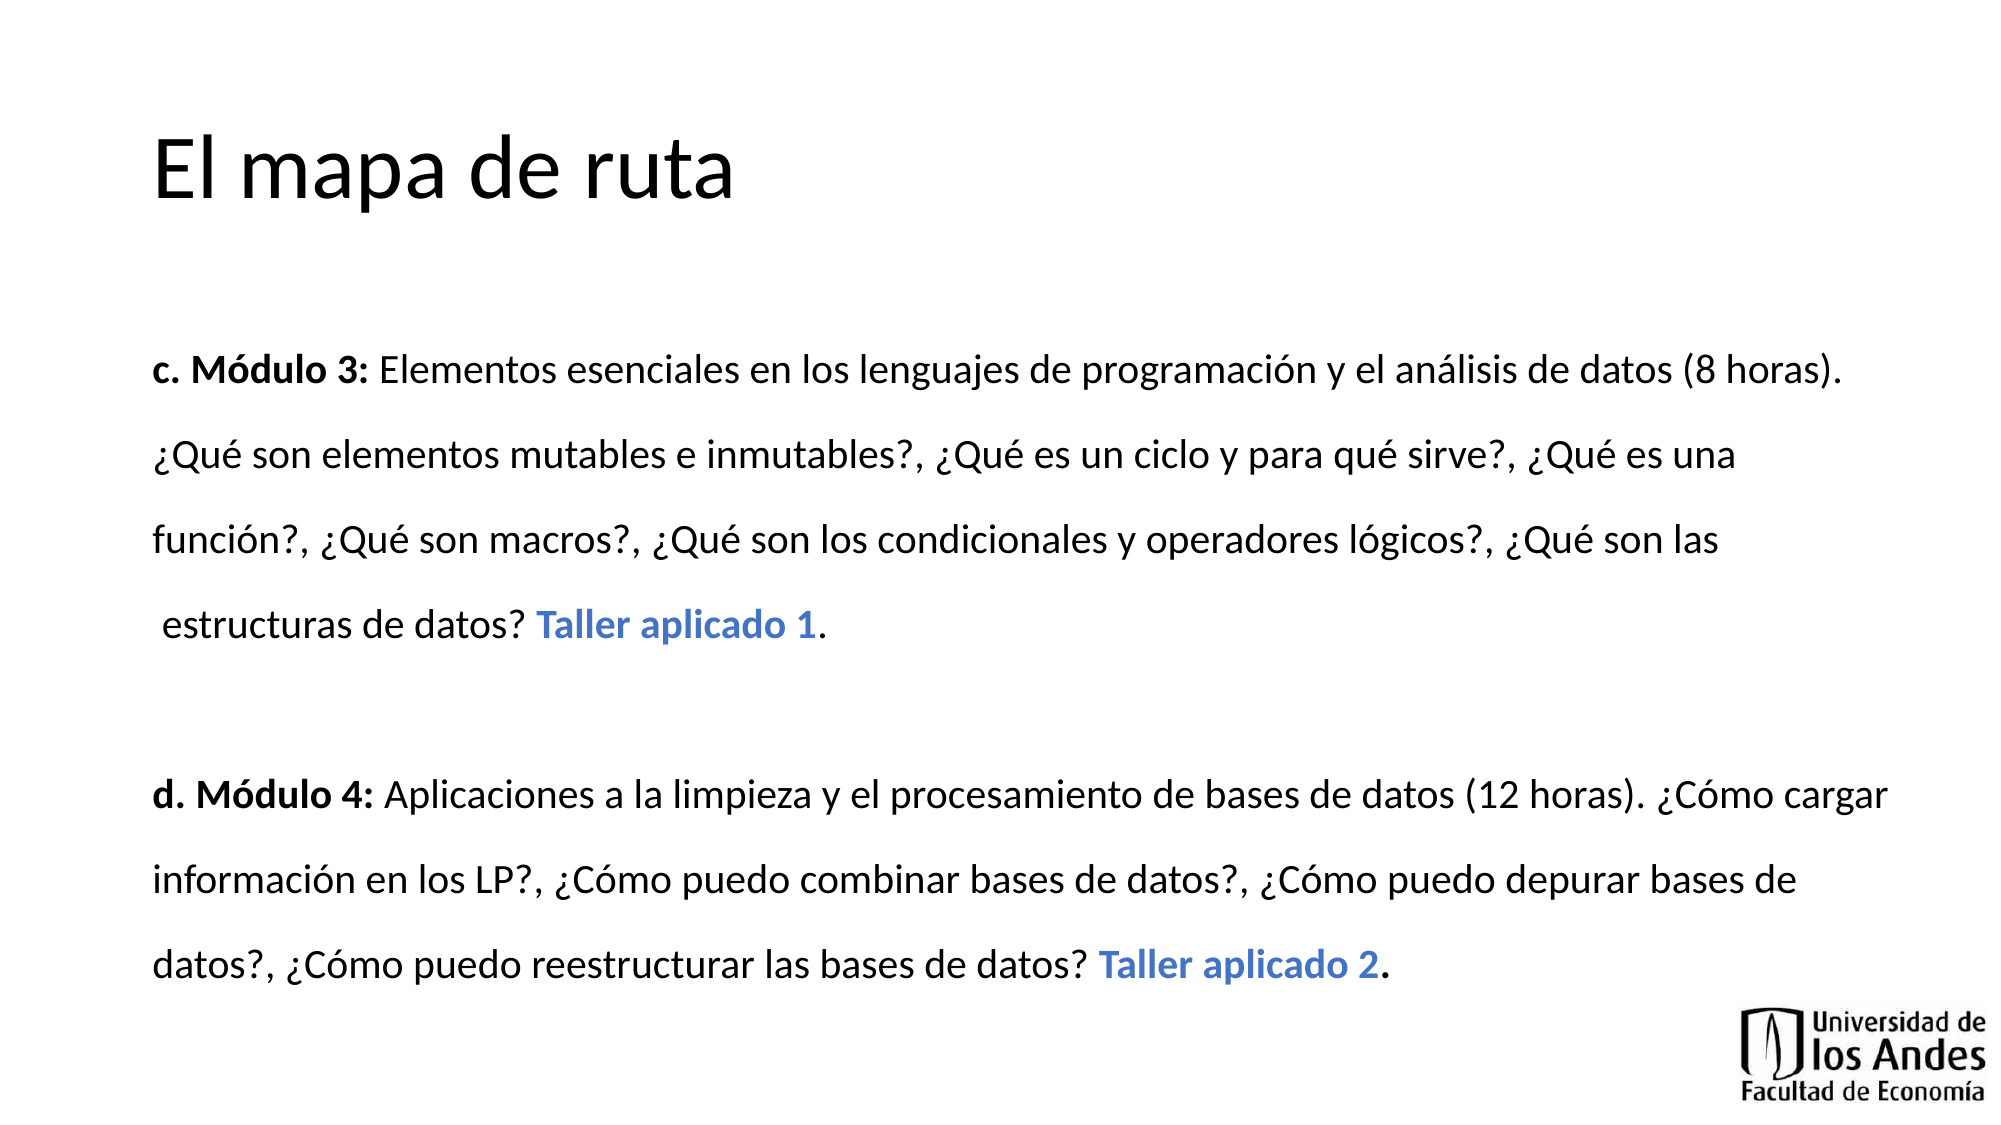

# El mapa de ruta
c. Módulo 3: Elementos esenciales en los lenguajes de programación y el análisis de datos (8 horas). ¿Qué son elementos mutables e inmutables?, ¿Qué es un ciclo y para qué sirve?, ¿Qué es una función?, ¿Qué son macros?, ¿Qué son los condicionales y operadores lógicos?, ¿Qué son las  estructuras de datos? Taller aplicado 1.
d. Módulo 4: Aplicaciones a la limpieza y el procesamiento de bases de datos (12 horas). ¿Cómo cargar información en los LP?, ¿Cómo puedo combinar bases de datos?, ¿Cómo puedo depurar bases de datos?, ¿Cómo puedo reestructurar las bases de datos? Taller aplicado 2.